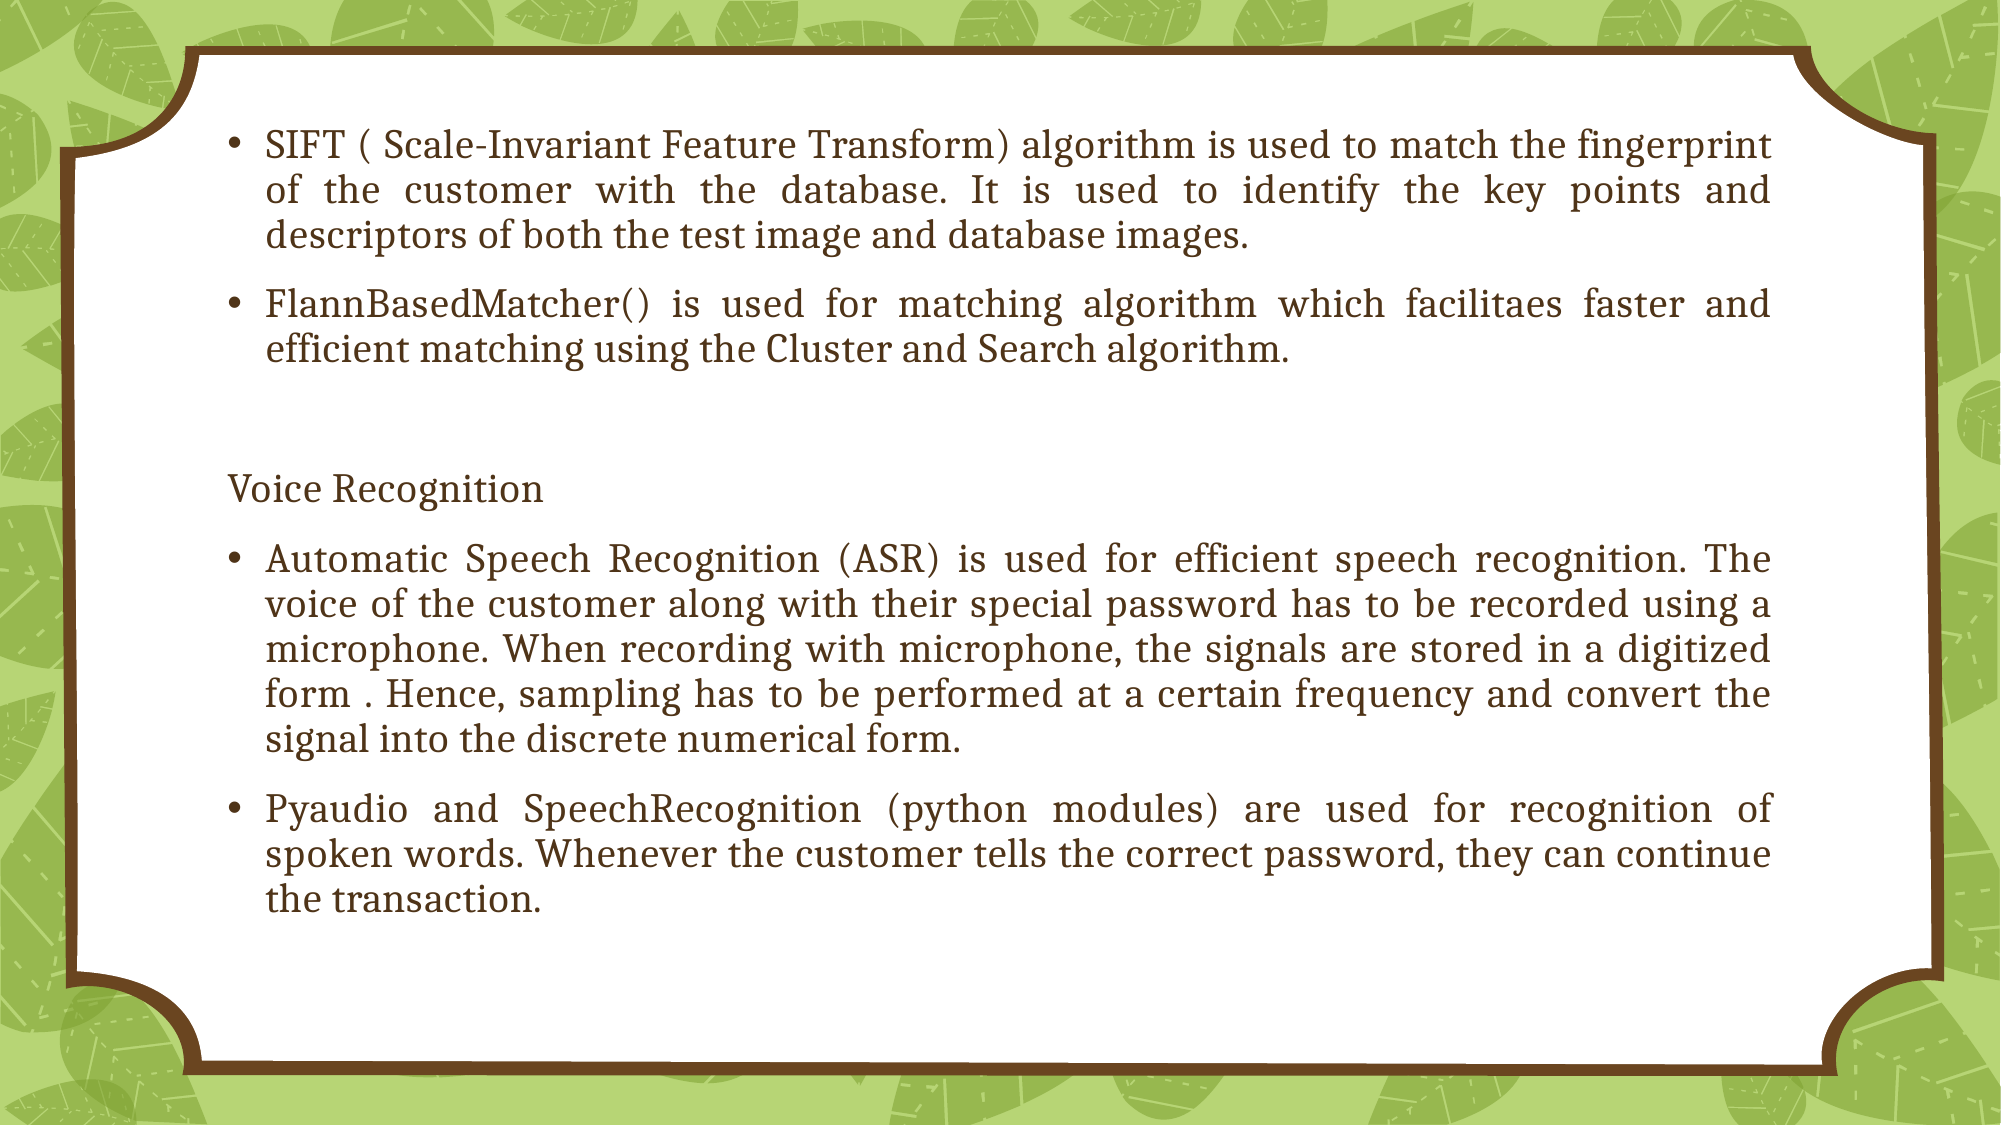

SIFT ( Scale-Invariant Feature Transform) algorithm is used to match the fingerprint of the customer with the database. It is used to identify the key points and descriptors of both the test image and database images.
FlannBasedMatcher() is used for matching algorithm which facilitaes faster and efficient matching using the Cluster and Search algorithm.

Voice Recognition
Automatic Speech Recognition (ASR) is used for efficient speech recognition. The voice of the customer along with their special password has to be recorded using a microphone. When recording with microphone, the signals are stored in a digitized form . Hence, sampling has to be performed at a certain frequency and convert the signal into the discrete numerical form.
Pyaudio and SpeechRecognition (python modules) are used for recognition of spoken words. Whenever the customer tells the correct password, they can continue the transaction.